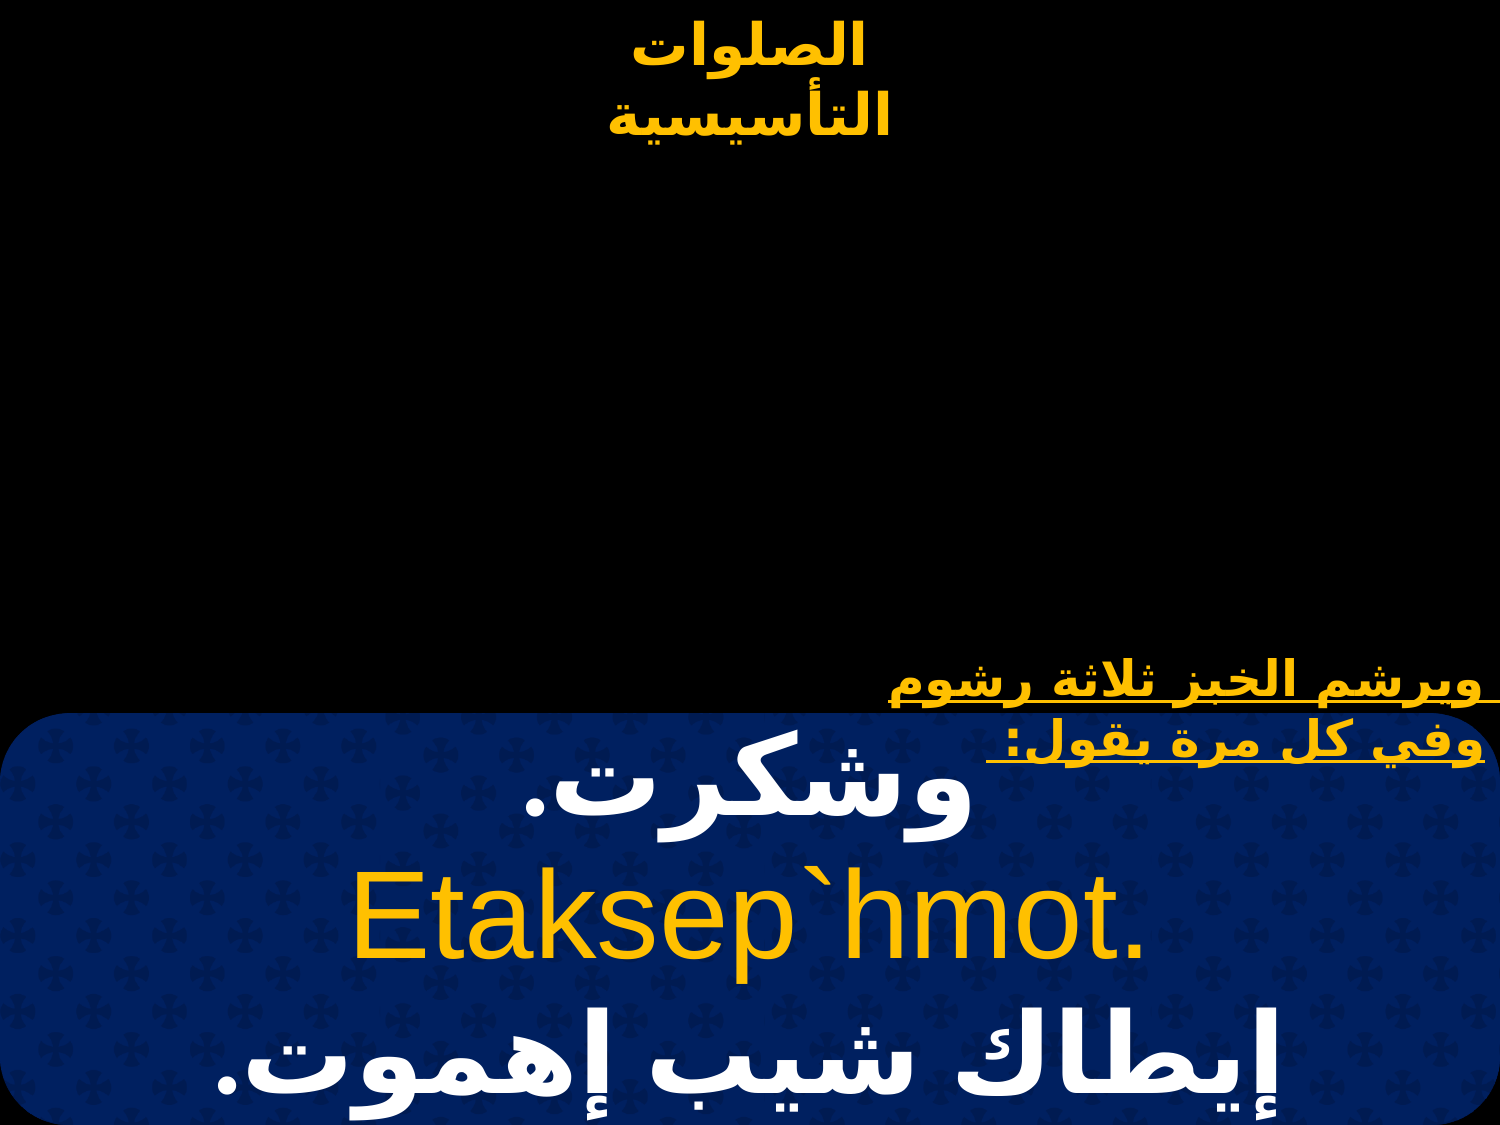

ويرشم الخبز ثلاثة رشوم وفي كل مرة يقول:
# وشكرت.
Etaksep`hmot.
إيطاك شيب إهموت.